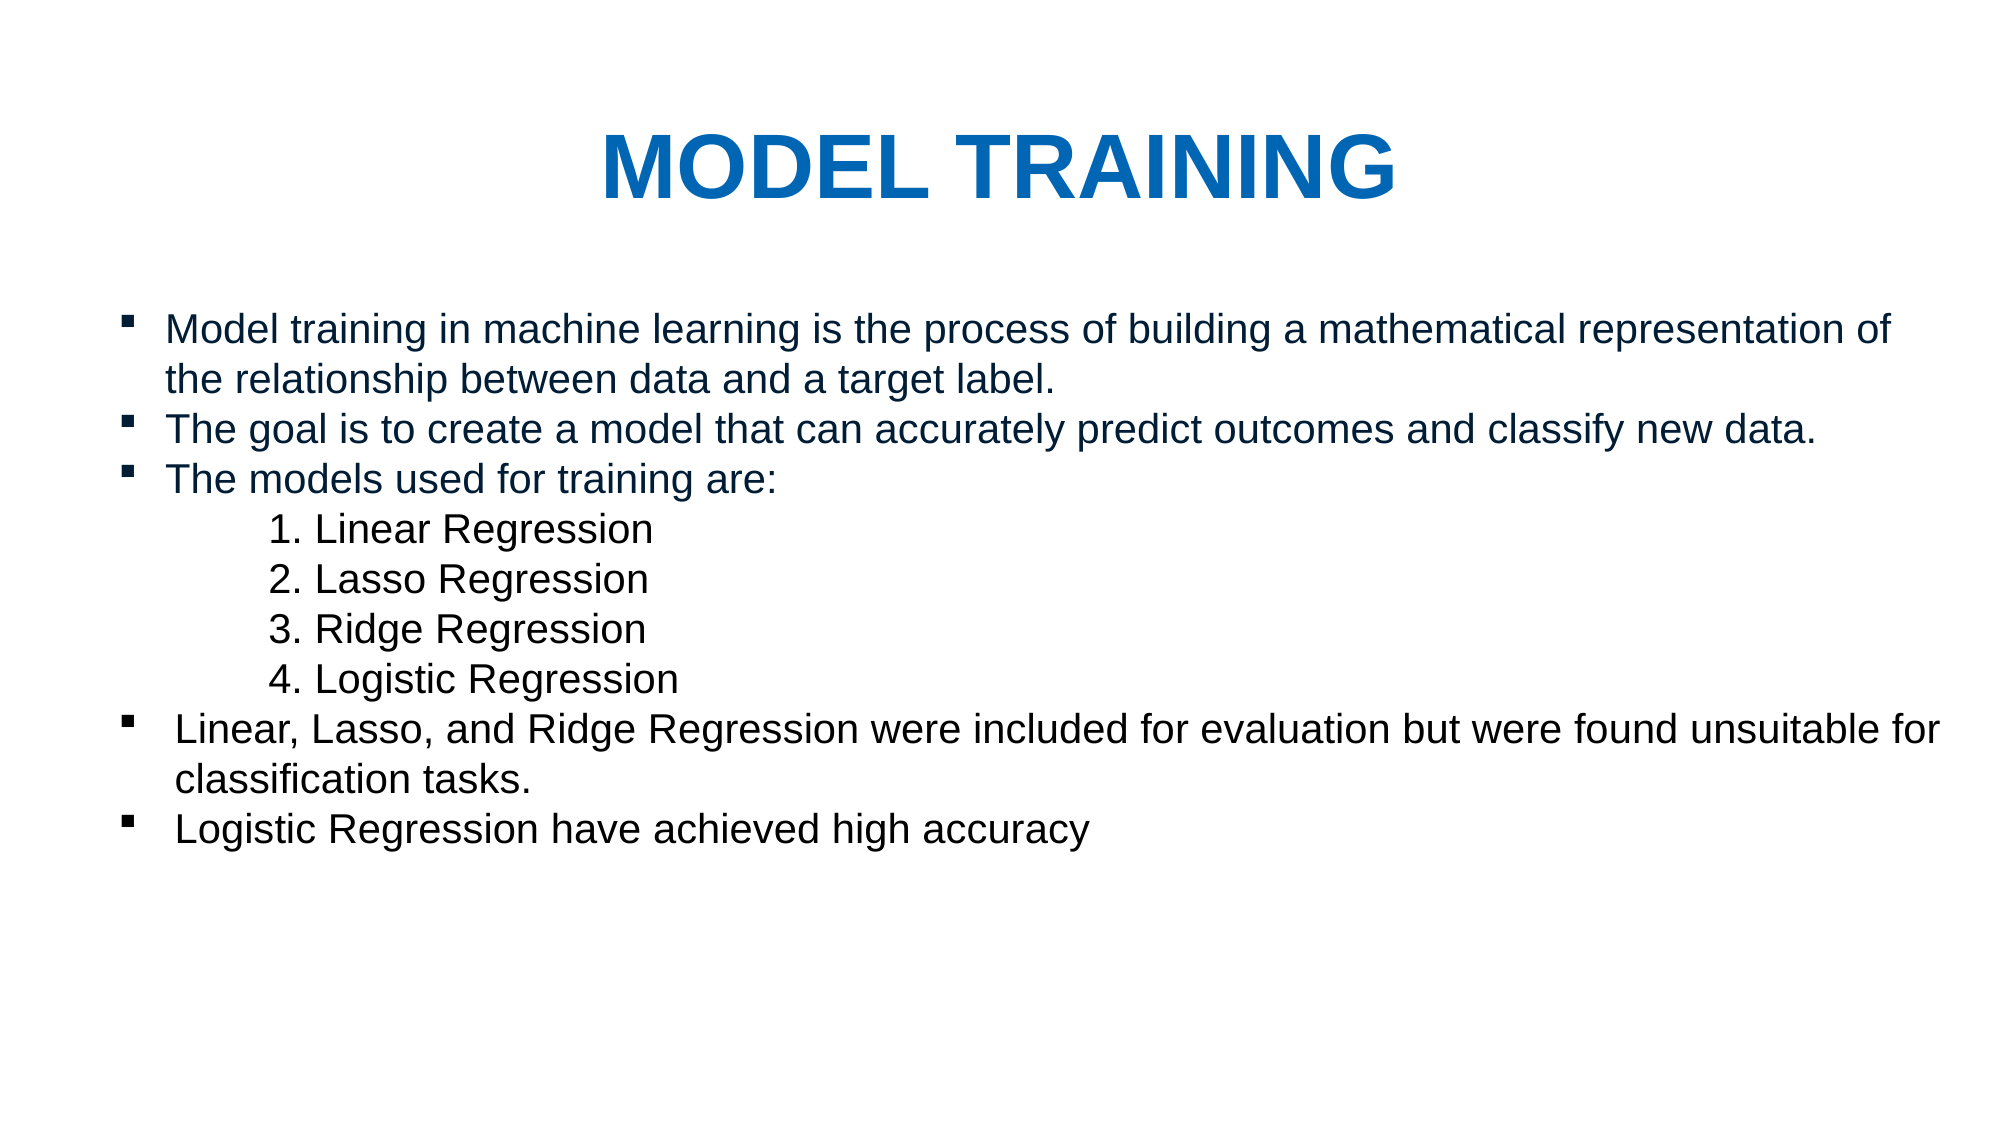

# MODEL TRAINING
Model training in machine learning is the process of building a mathematical representation of the relationship between data and a target label.
The goal is to create a model that can accurately predict outcomes and classify new data.
The models used for training are:
	1. Linear Regression
	2. Lasso Regression
	3. Ridge Regression
	4. Logistic Regression
Linear, Lasso, and Ridge Regression were included for evaluation but were found unsuitable for classification tasks.
Logistic Regression have achieved high accuracy